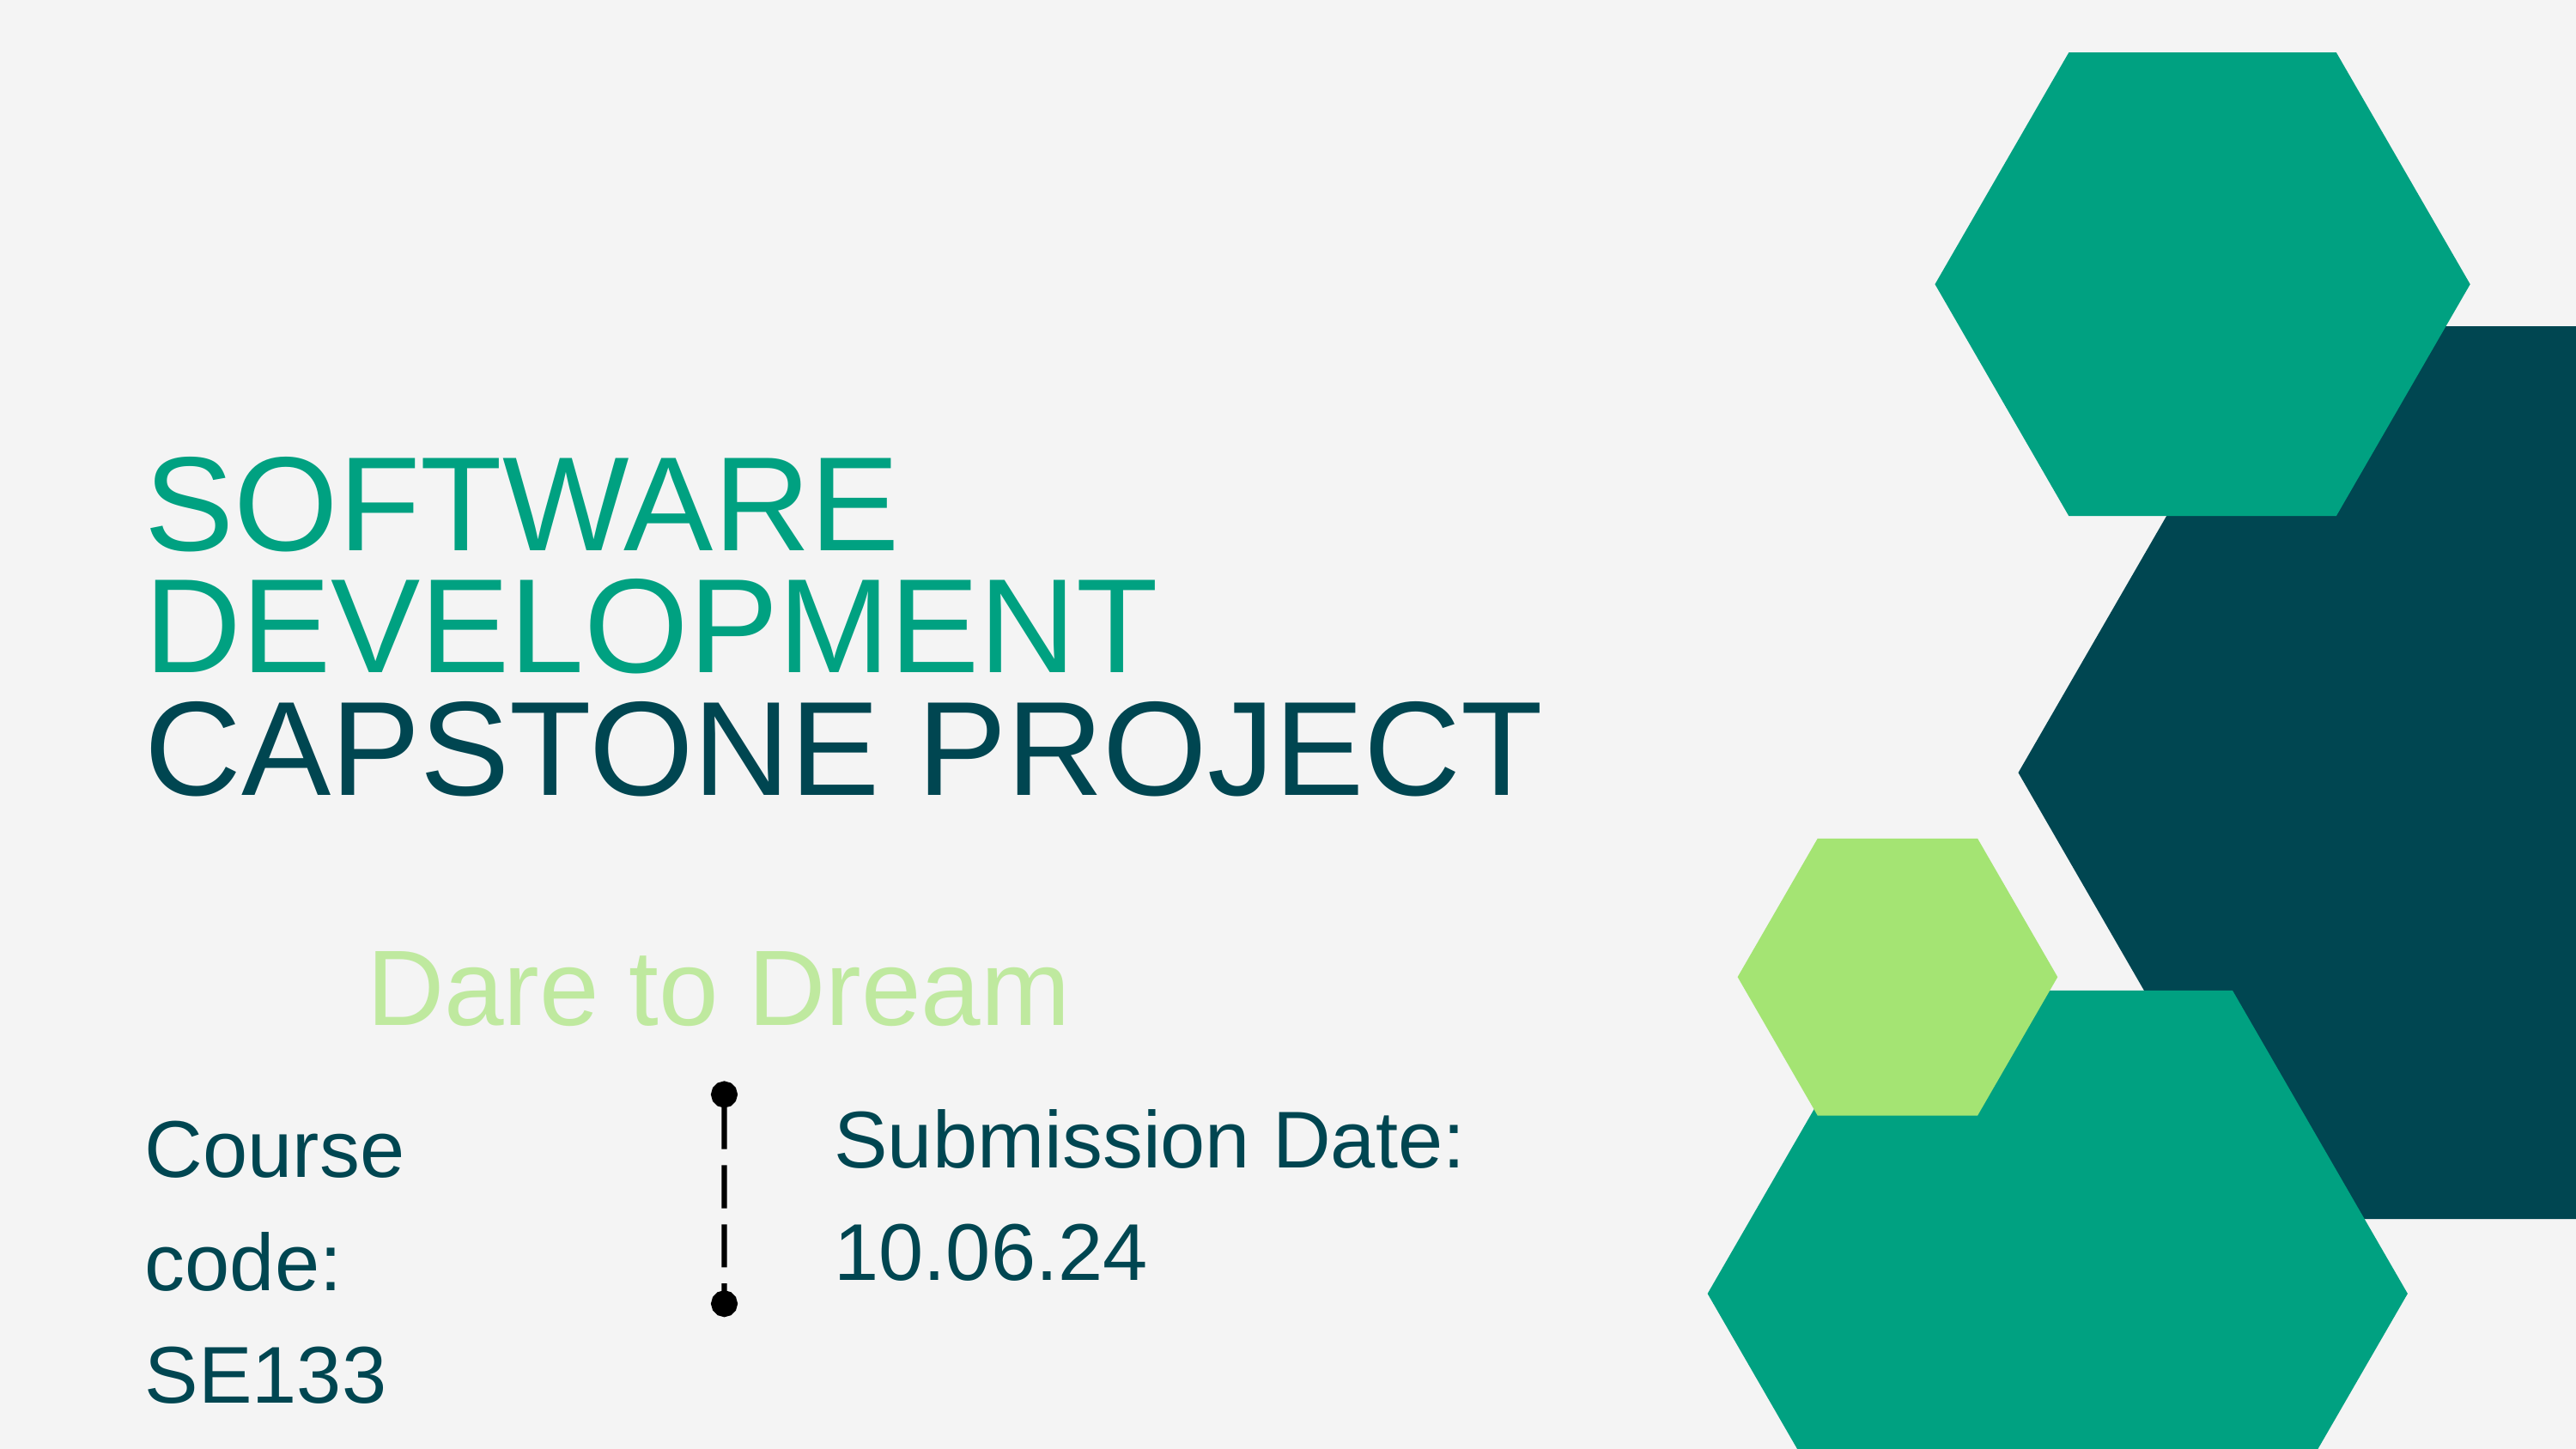

SOFTWARE DEVELOPMENT
CAPSTONE PROJECT

Dare to Dream

Submission Date:
10.06.24
Course code:
SE133